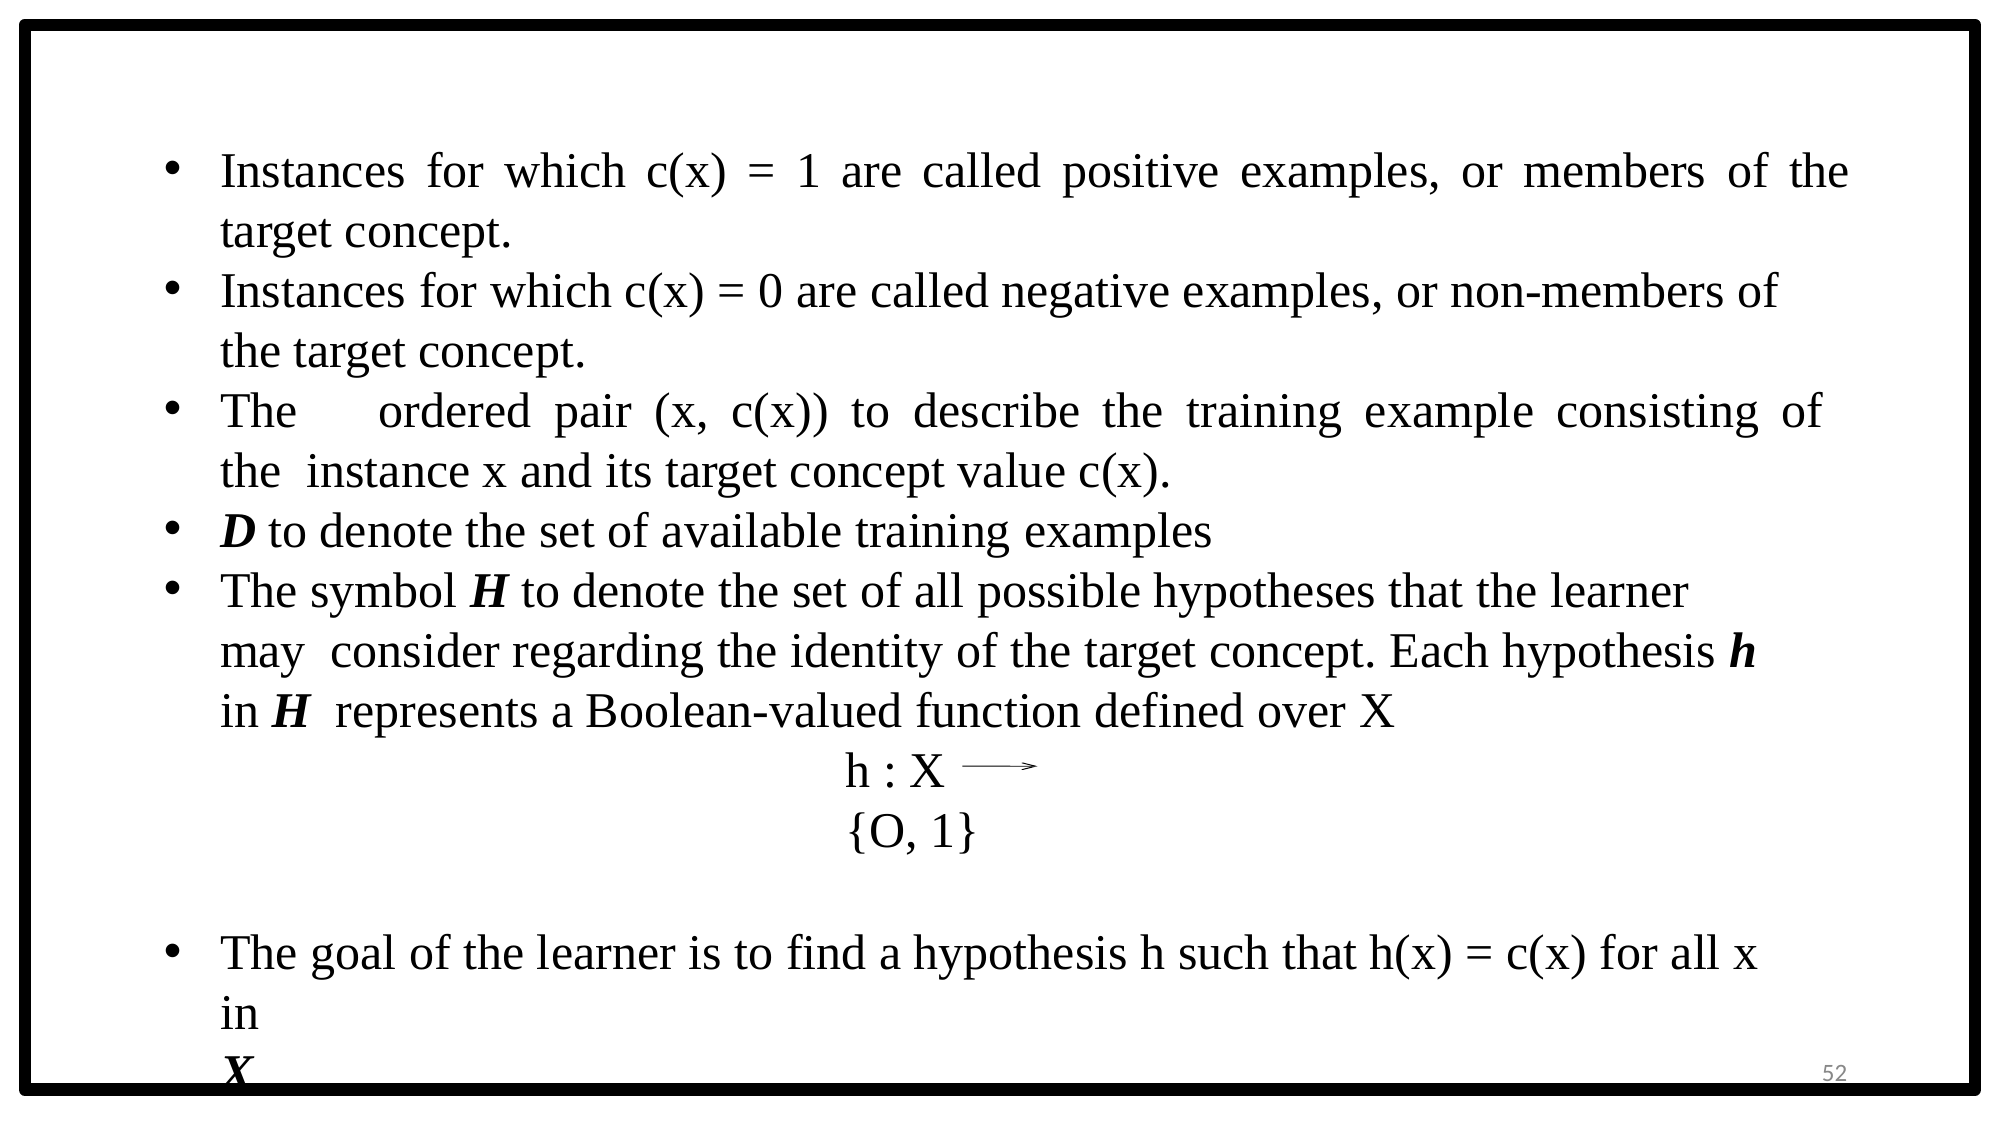

Instances for which c(x) = 1 are called positive examples, or members of the
target concept.
Instances for which c(x) = 0 are called negative examples, or non-members of  the target concept.
The	ordered	pair	(x,	c(x))	to	describe	the	training	example	consisting	of	the  instance x and its target concept value c(x).
D to denote the set of available training examples
The symbol H to denote the set of all possible hypotheses that the learner may  consider regarding the identity of the target concept. Each hypothesis h in H  represents a Boolean-valued function defined over X
h : X	{O, 1}

The goal of the learner is to find a hypothesis h such that h(x) = c(x) for all x in
X.

52